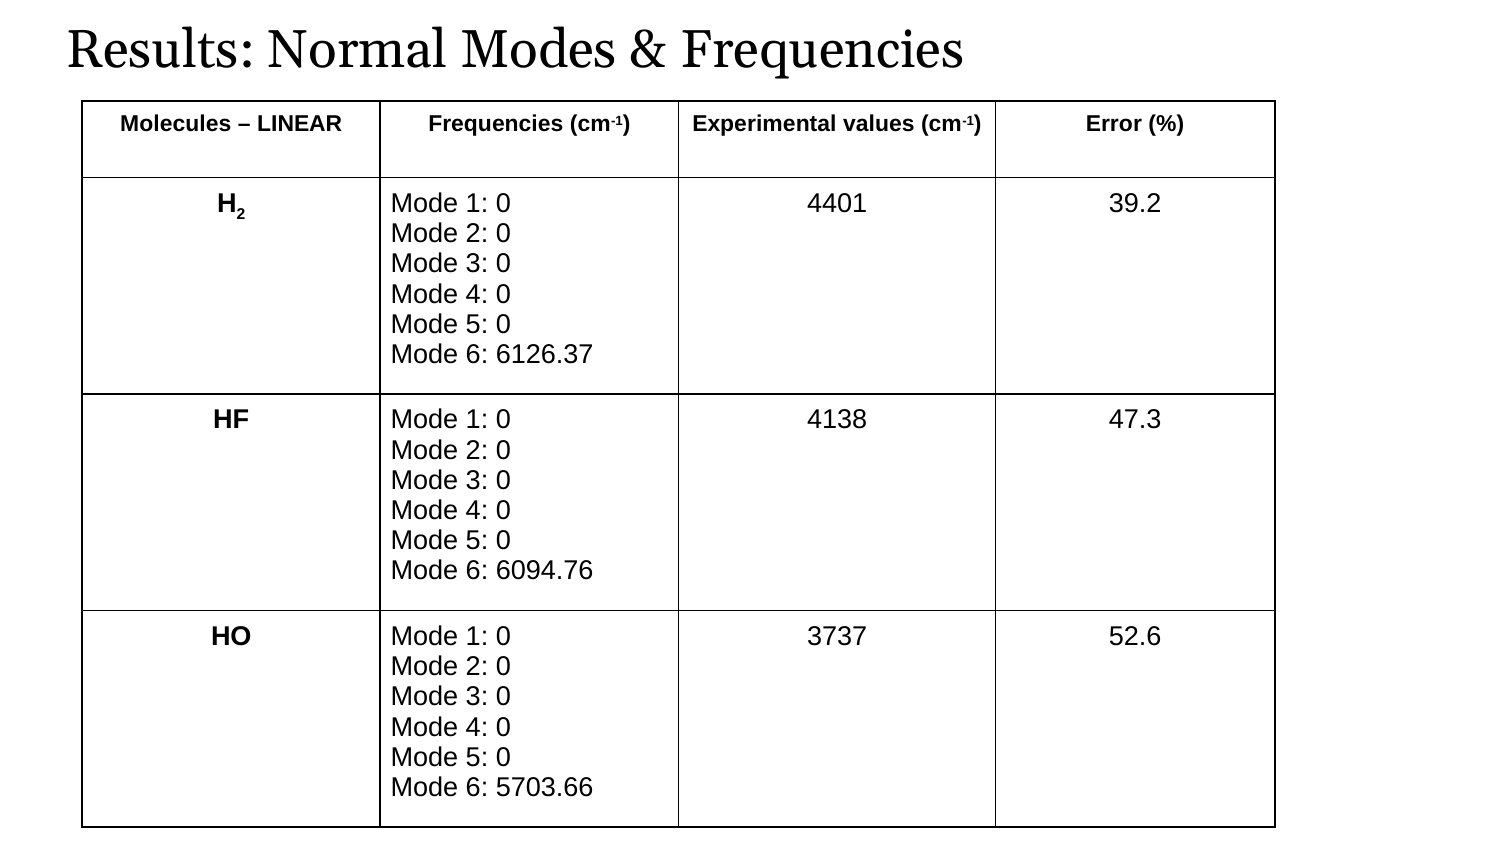

# Results: Normal Modes & Frequencies
| Molecules – LINEAR | Frequencies (cm-1) | Experimental values (cm-1) | Error (%) |
| --- | --- | --- | --- |
| H2 | Mode 1: 0 Mode 2: 0 Mode 3: 0 Mode 4: 0 Mode 5: 0 Mode 6: 6126.37 | 4401 | 39.2 |
| HF | Mode 1: 0 Mode 2: 0 Mode 3: 0 Mode 4: 0 Mode 5: 0 Mode 6: 6094.76 | 4138 | 47.3 |
| HO | Mode 1: 0 Mode 2: 0 Mode 3: 0 Mode 4: 0 Mode 5: 0 Mode 6: 5703.66 | 3737 | 52.6 |